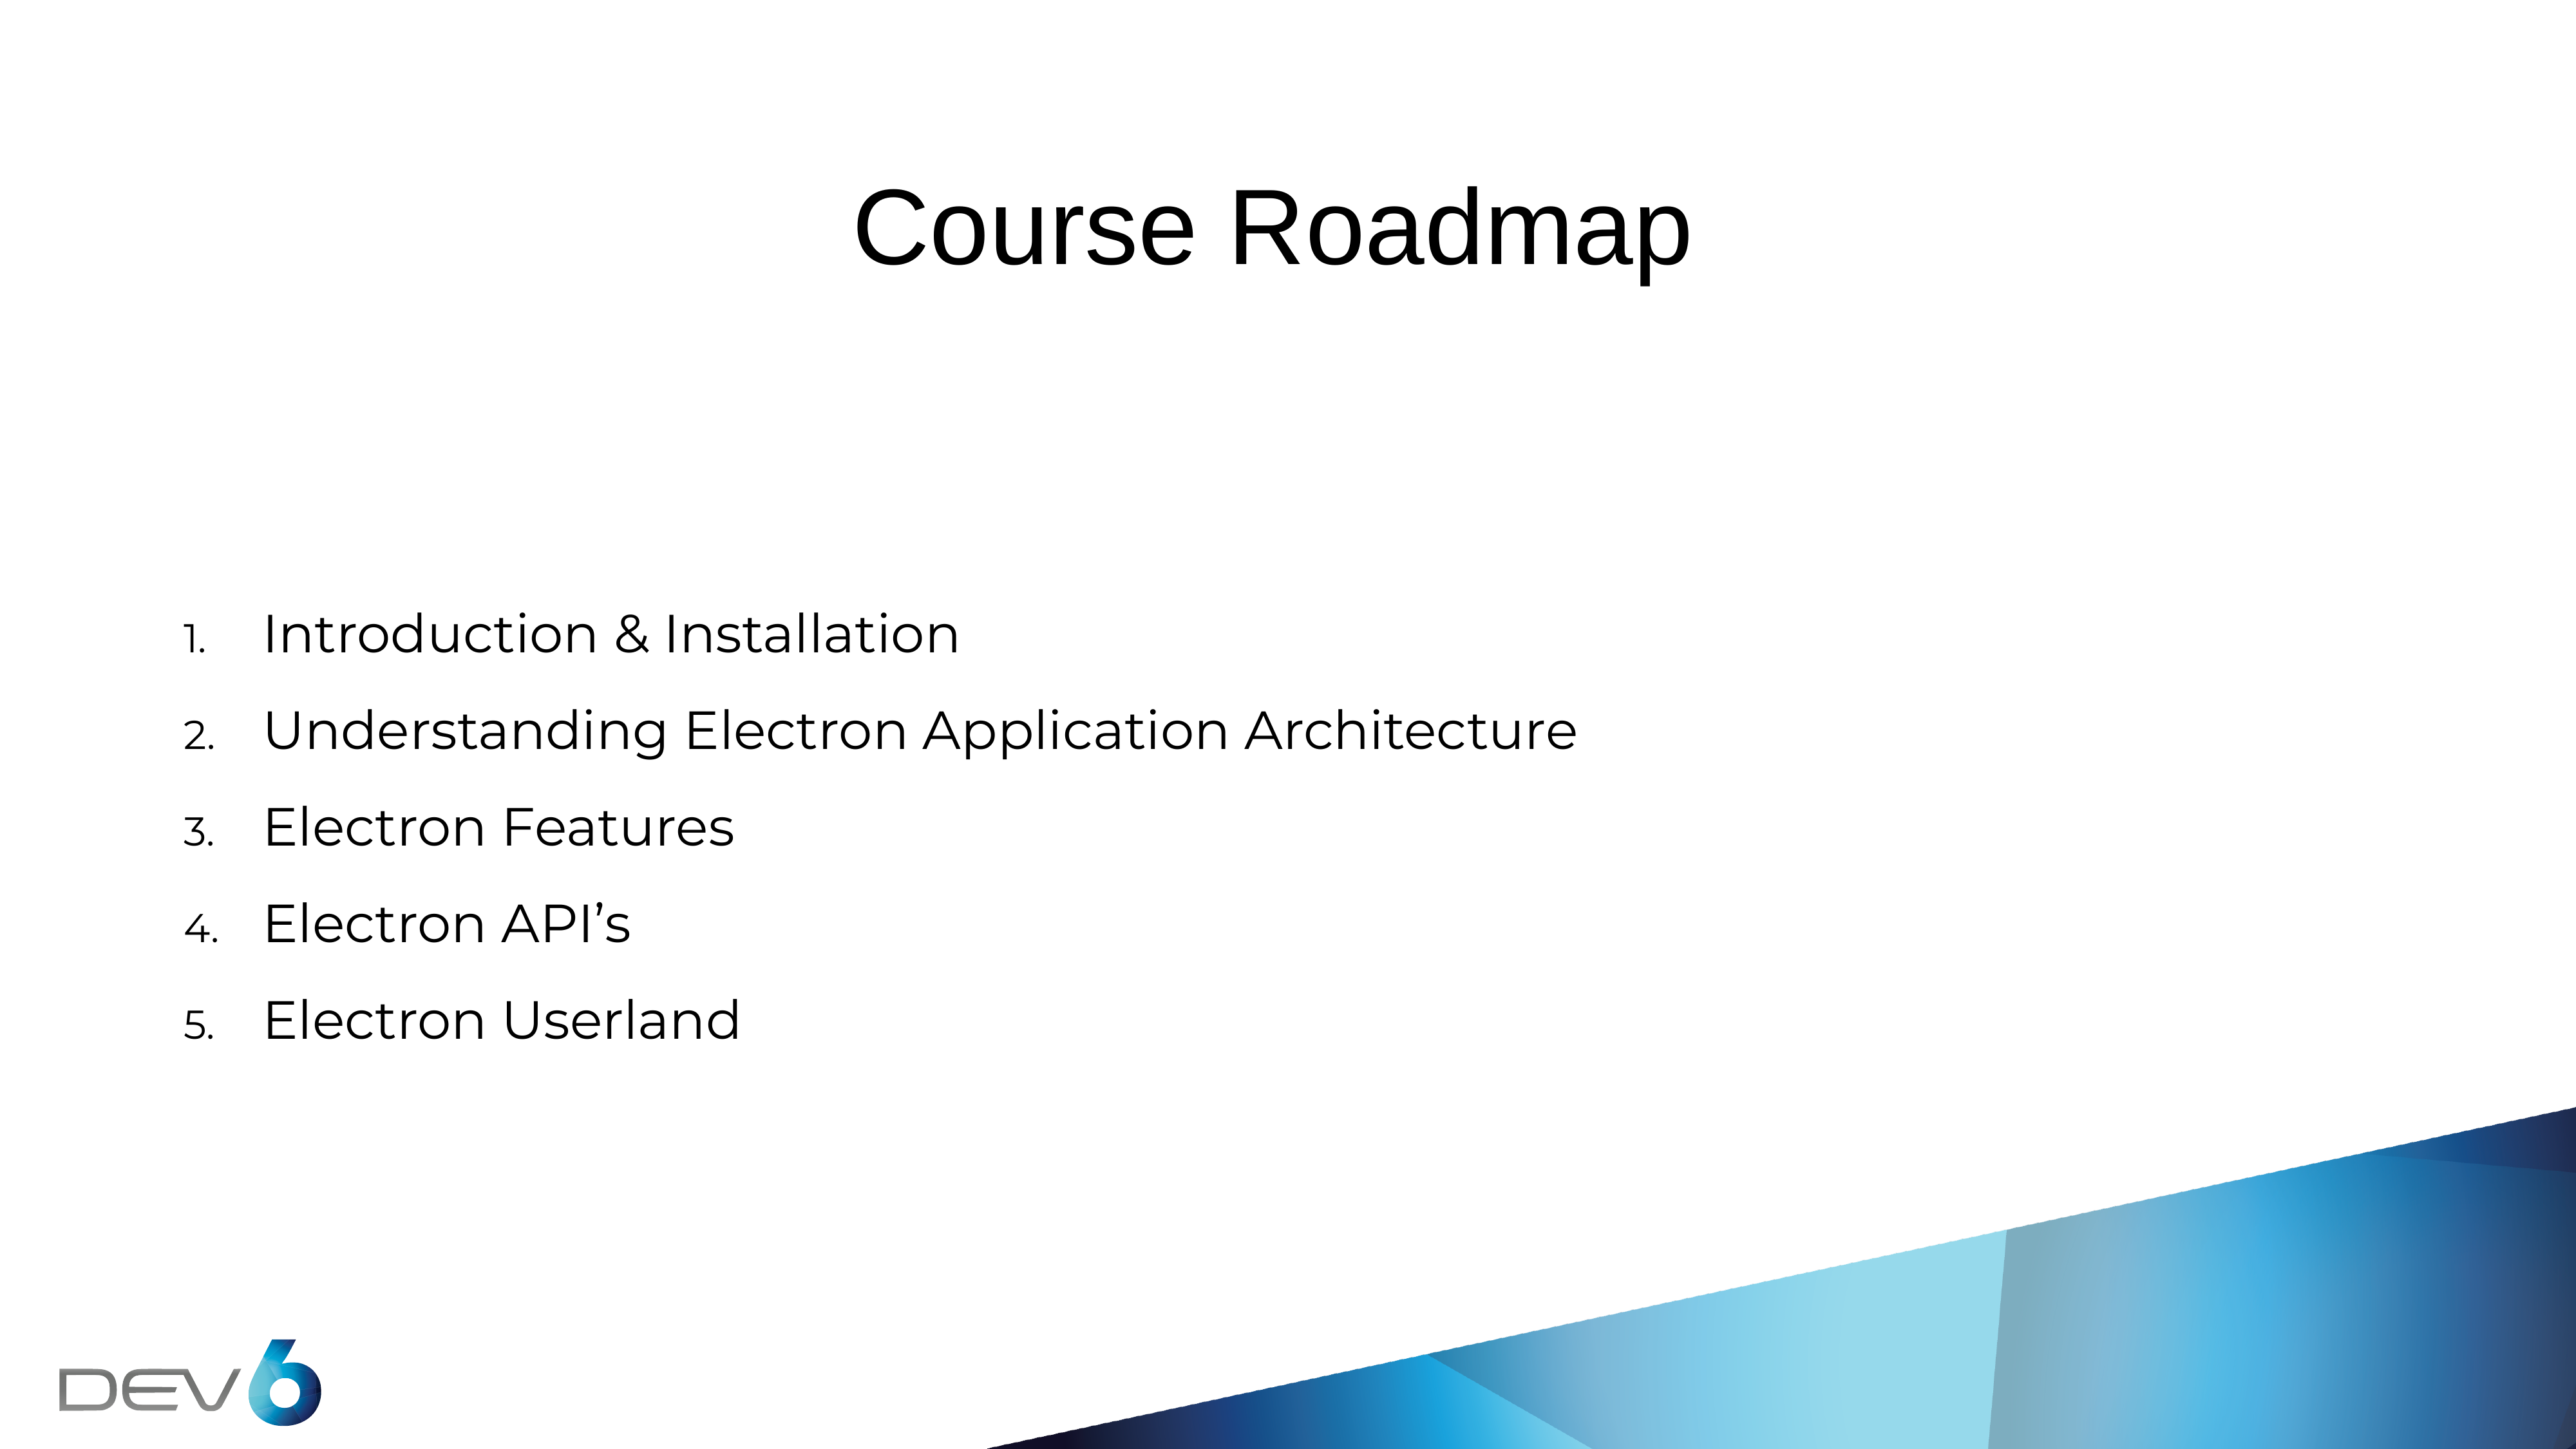

# Course Roadmap
Introduction & Installation
Understanding Electron Application Architecture
Electron Features
Electron API’s
Electron Userland